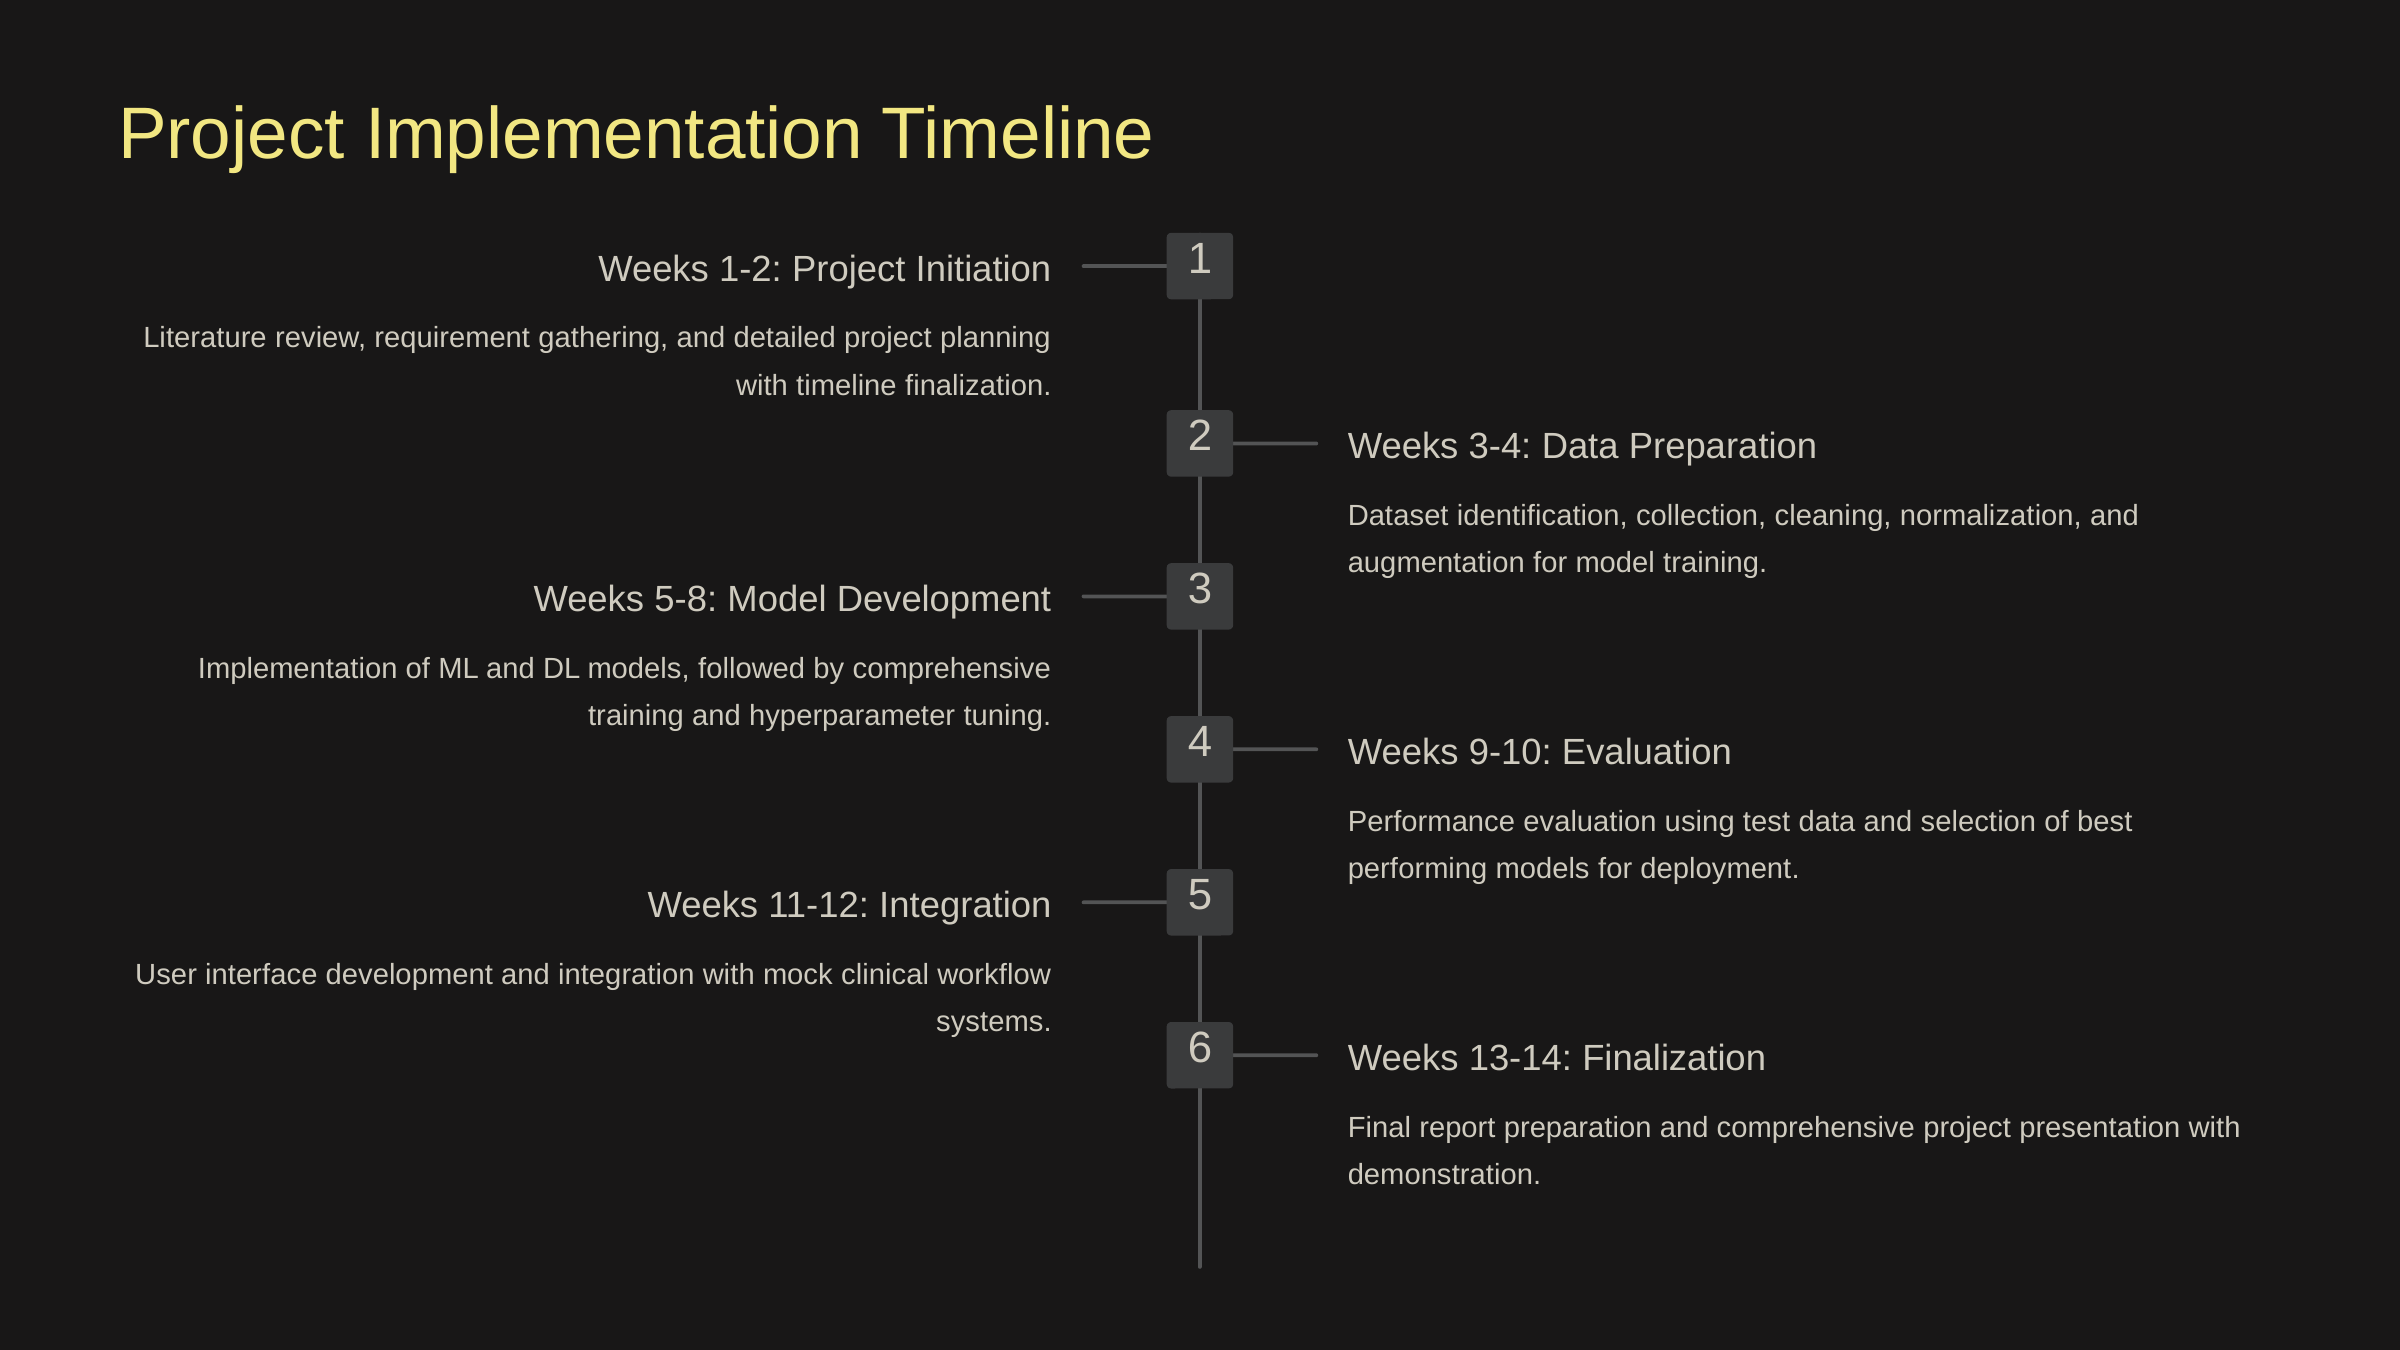

Project Implementation Timeline

1
Weeks 1-2: Project Initiation

Literature review, requirement gathering, and detailed project planning with timeline finalization.

2
Weeks 3-4: Data Preparation

Dataset identification, collection, cleaning, normalization, and augmentation for model training.

3
Weeks 5-8: Model Development

Implementation of ML and DL models, followed by comprehensive training and hyperparameter tuning.

4
Weeks 9-10: Evaluation

Performance evaluation using test data and selection of best performing models for deployment.

5
Weeks 11-12: Integration

User interface development and integration with mock clinical workflow systems.

6
Weeks 13-14: Finalization

Final report preparation and comprehensive project presentation with demonstration.